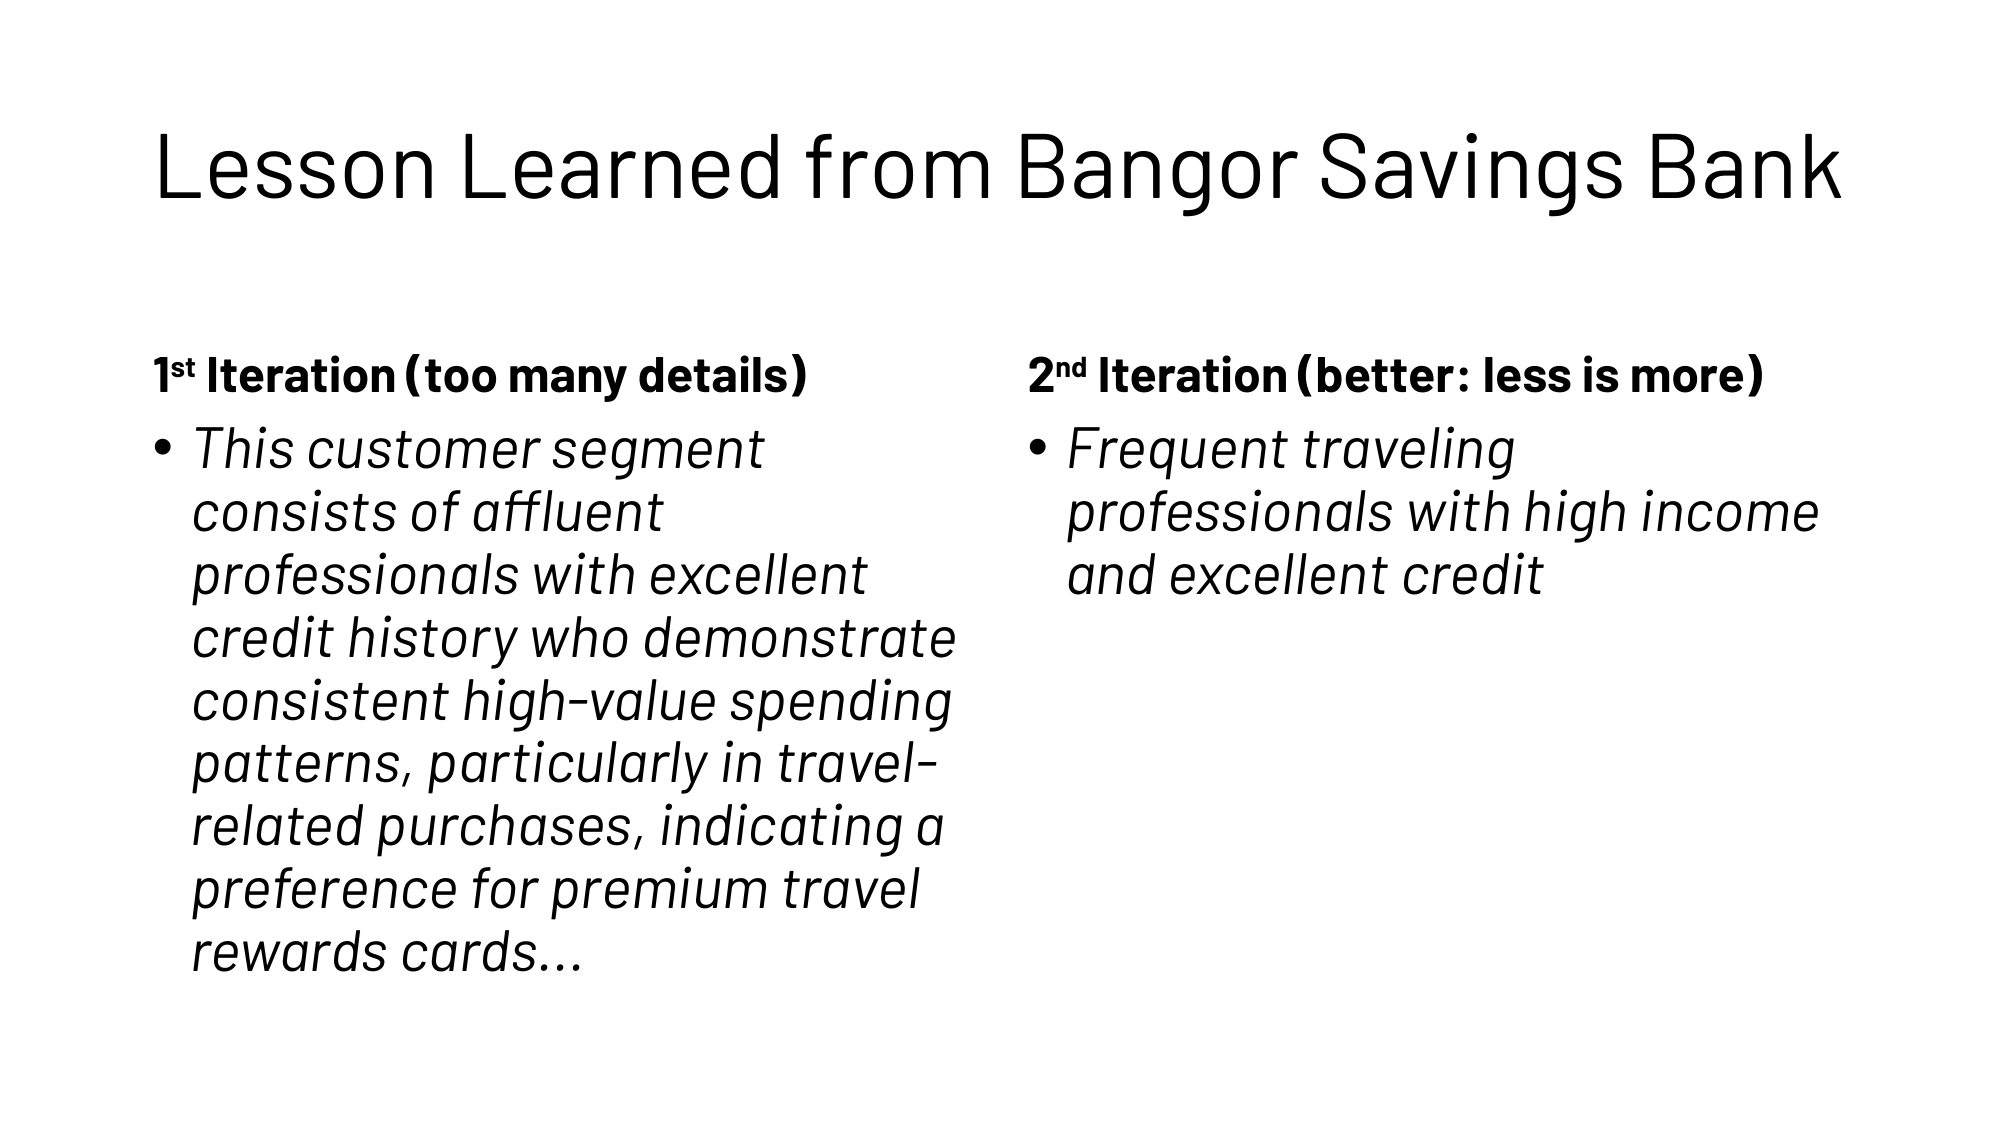

# Lesson Learned from Bangor Savings Bank
1st Iteration (too many details)
2nd Iteration (better: less is more)
This customer segment consists of affluent professionals with excellent credit history who demonstrate consistent high-value spending patterns, particularly in travel-related purchases, indicating a preference for premium travel rewards cards...
Frequent traveling professionals with high income and excellent credit